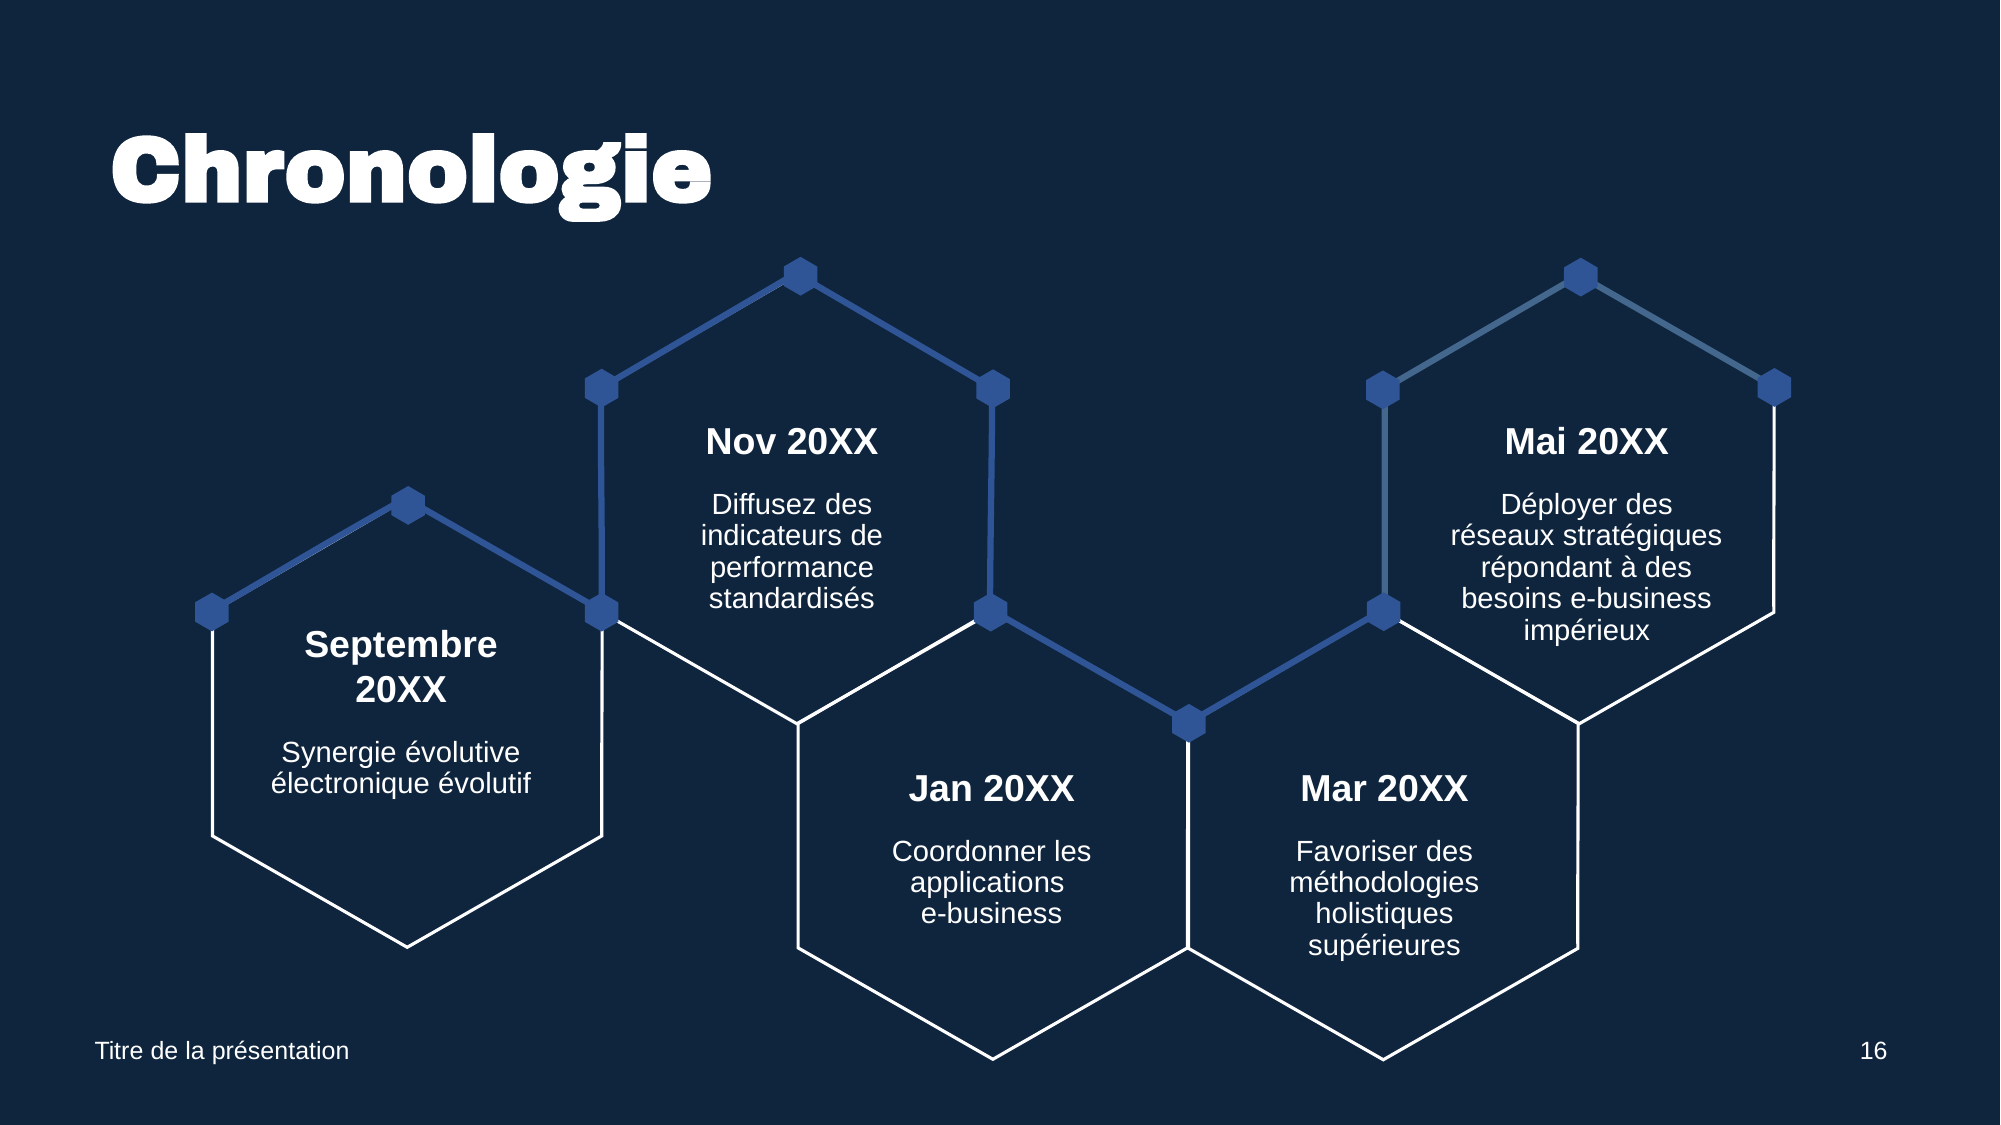

# Chronologie
Nov 20XX
Mai 20XX
Diffusez des indicateurs de performance standardisés
Déployer des réseaux stratégiques répondant à des besoins e-business impérieux

Septembre 20XX
Synergie évolutive
électronique évolutif

Jan 20XX
Mar 20XX
Coordonner les applications
e-business

Favoriser des méthodologies holistiques supérieures

16
Titre de la présentation